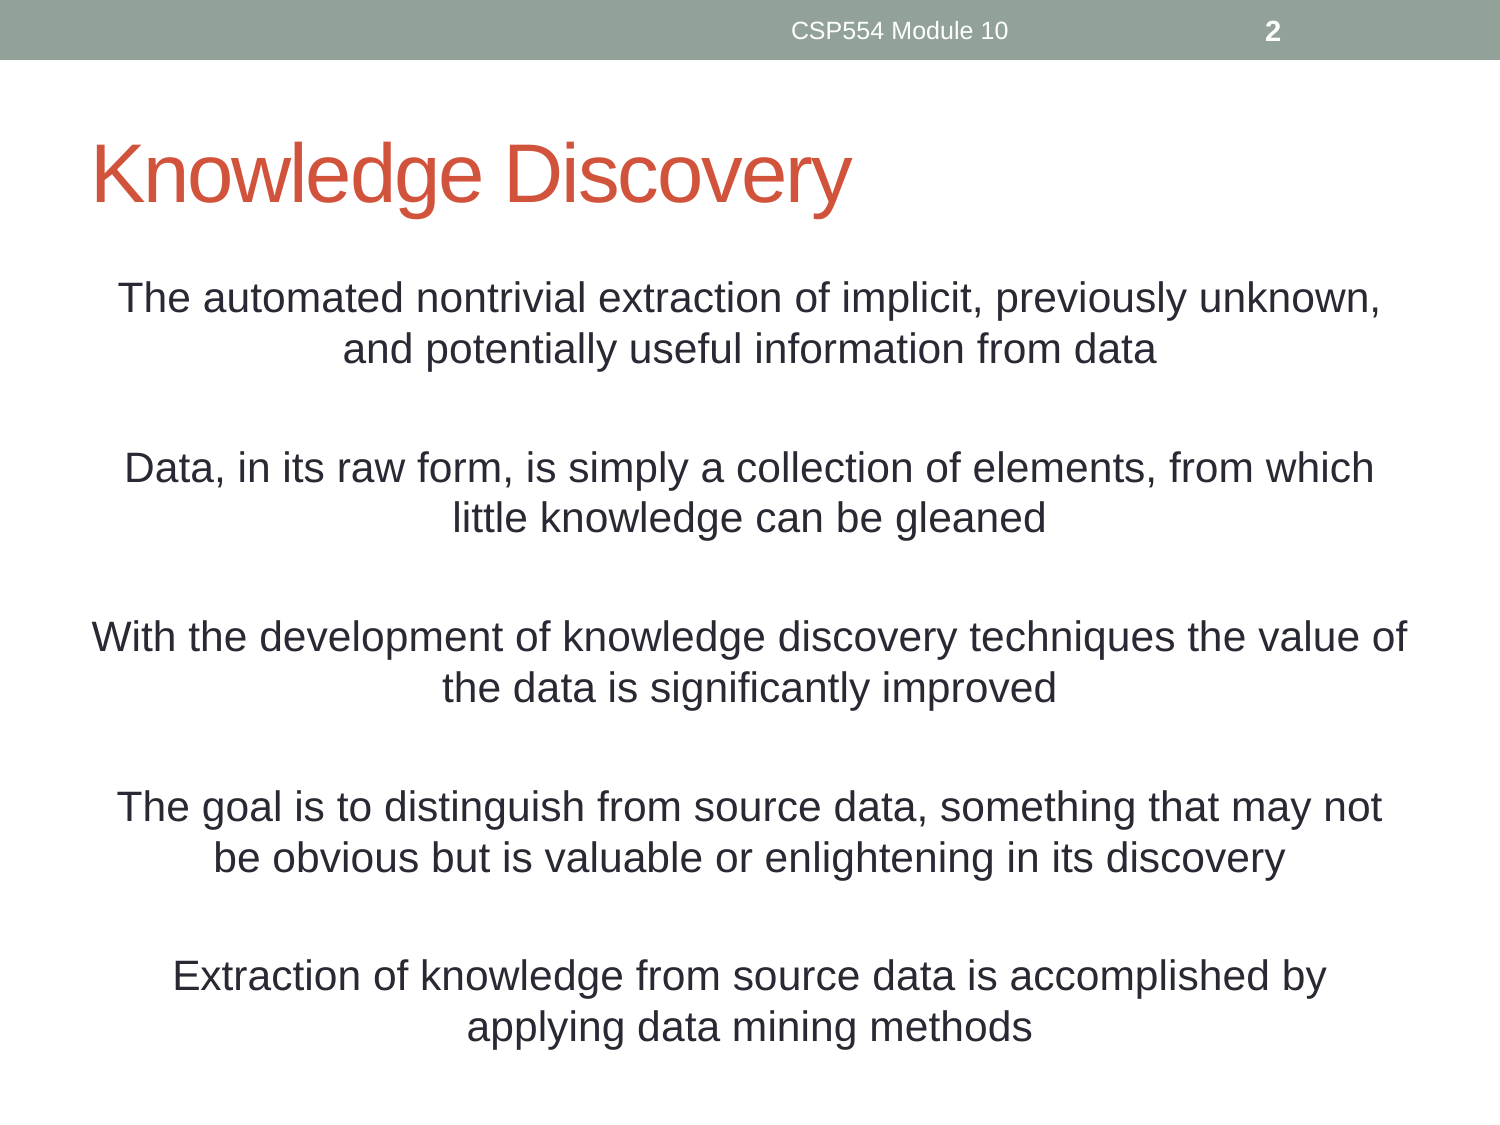

CSP554 Module 10
2
# Knowledge Discovery
The automated nontrivial extraction of implicit, previously unknown, and potentially useful information from data

Data, in its raw form, is simply a collection of elements, from which little knowledge can be gleaned

With the development of knowledge discovery techniques the value of the data is significantly improved

The goal is to distinguish from source data, something that may not be obvious but is valuable or enlightening in its discovery

Extraction of knowledge from source data is accomplished by applying data mining methods